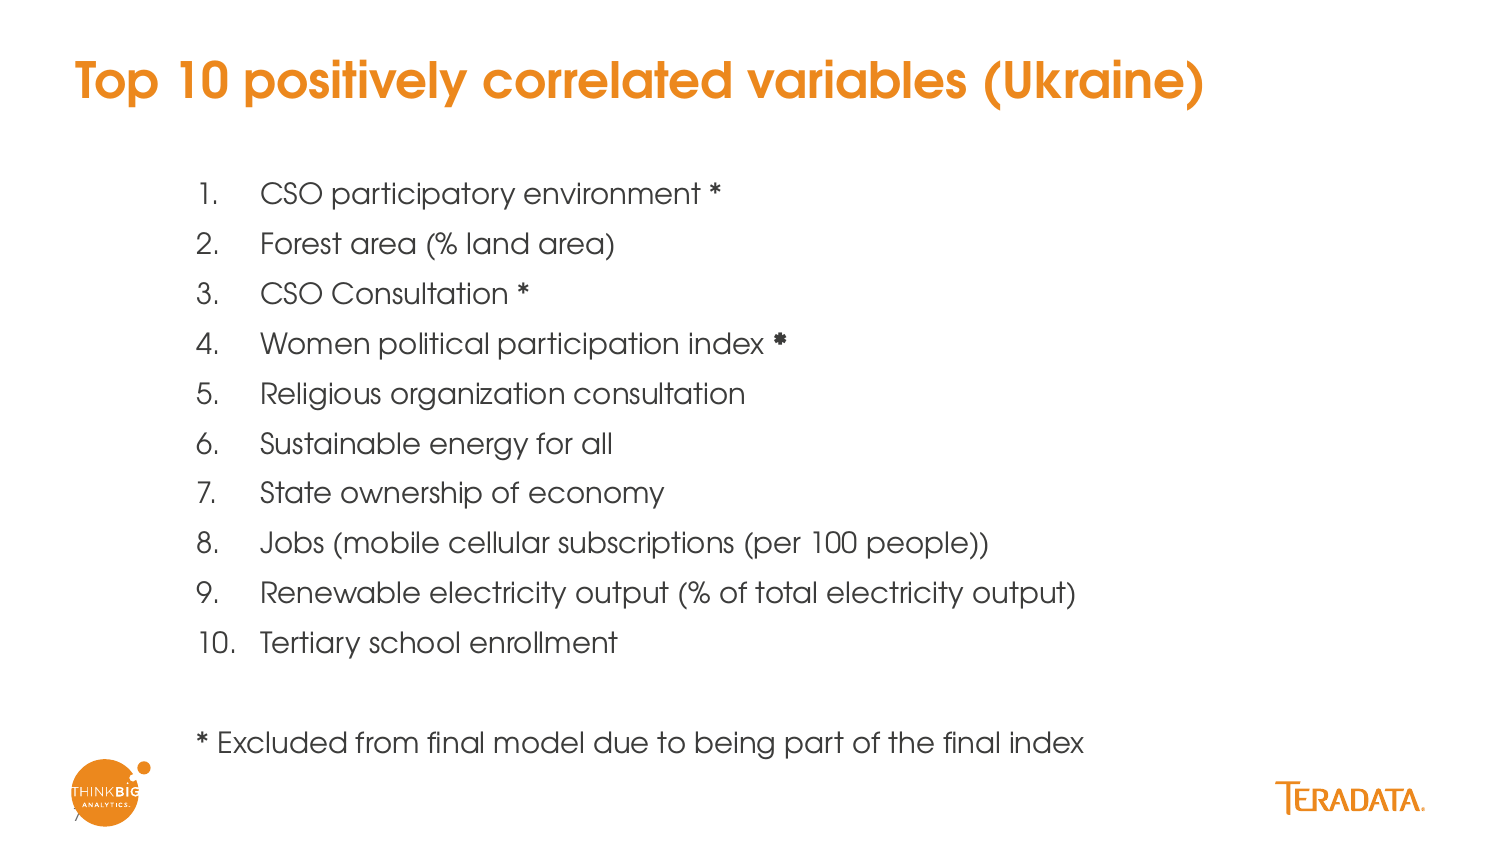

# Top 10 positively correlated variables (Ukraine)
CSO participatory environment *
Forest area (% land area)
CSO Consultation *
Women political participation index *
Religious organization consultation
Sustainable energy for all
State ownership of economy
Jobs (mobile cellular subscriptions (per 100 people))
Renewable electricity output (% of total electricity output)
Tertiary school enrollment

* Excluded from final model due to being part of the final index